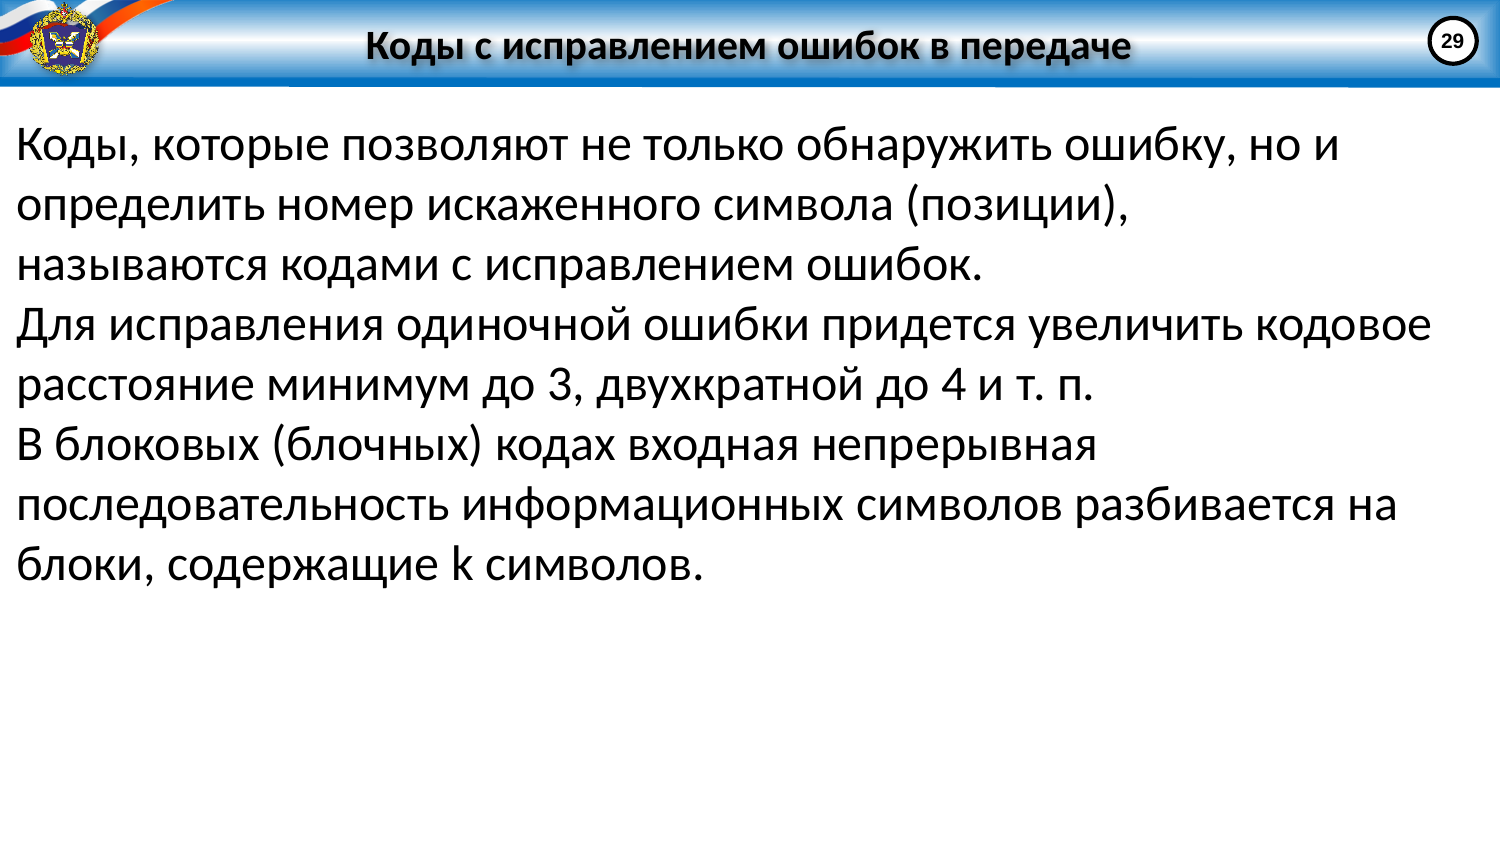

# Коды с исправлением ошибок в передаче
29
Коды, которые позволяют не только обнаружить ошибку, но и определить номер искаженного символа (позиции), называются кодами с исправлением ошибок.
Для исправления одиночной ошибки придется увеличить кодовое расстояние минимум до 3, двухкратной до 4 и т. п.
В блоковых (блочных) кодах входная непрерывная последовательность информационных символов разбивается на блоки, содержащие k символов.